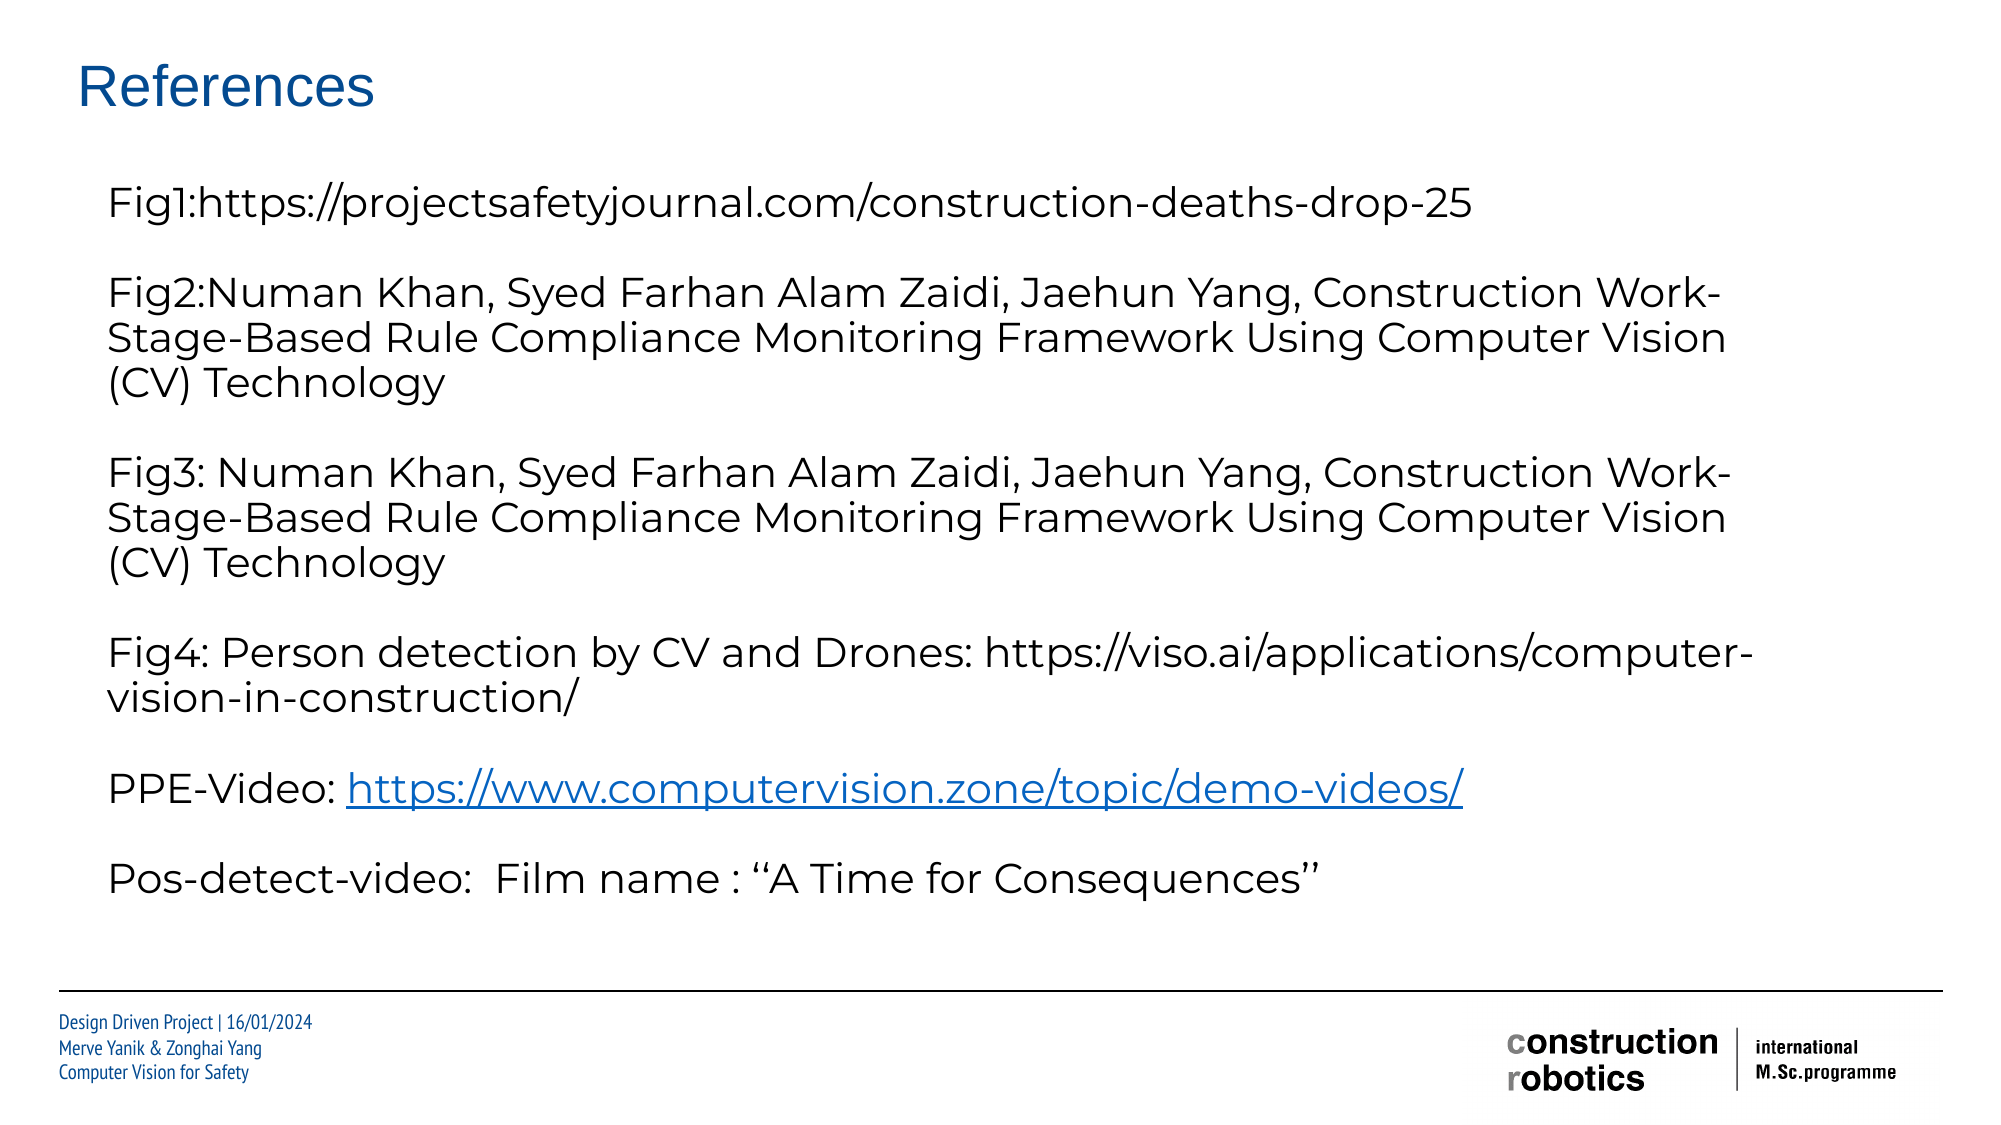

References
Fig1:https://projectsafetyjournal.com/construction-deaths-drop-25

Fig2:Numan Khan, Syed Farhan Alam Zaidi, Jaehun Yang, Construction Work-Stage-Based Rule Compliance Monitoring Framework Using Computer Vision (CV) Technology

Fig3: Numan Khan, Syed Farhan Alam Zaidi, Jaehun Yang, Construction Work-Stage-Based Rule Compliance Monitoring Framework Using Computer Vision (CV) Technology

Fig4: Person detection by CV and Drones: https://viso.ai/applications/computer-vision-in-construction/

PPE-Video: https://www.computervision.zone/topic/demo-videos/

Pos-detect-video:  Film name : ‘‘A Time for Consequences’’